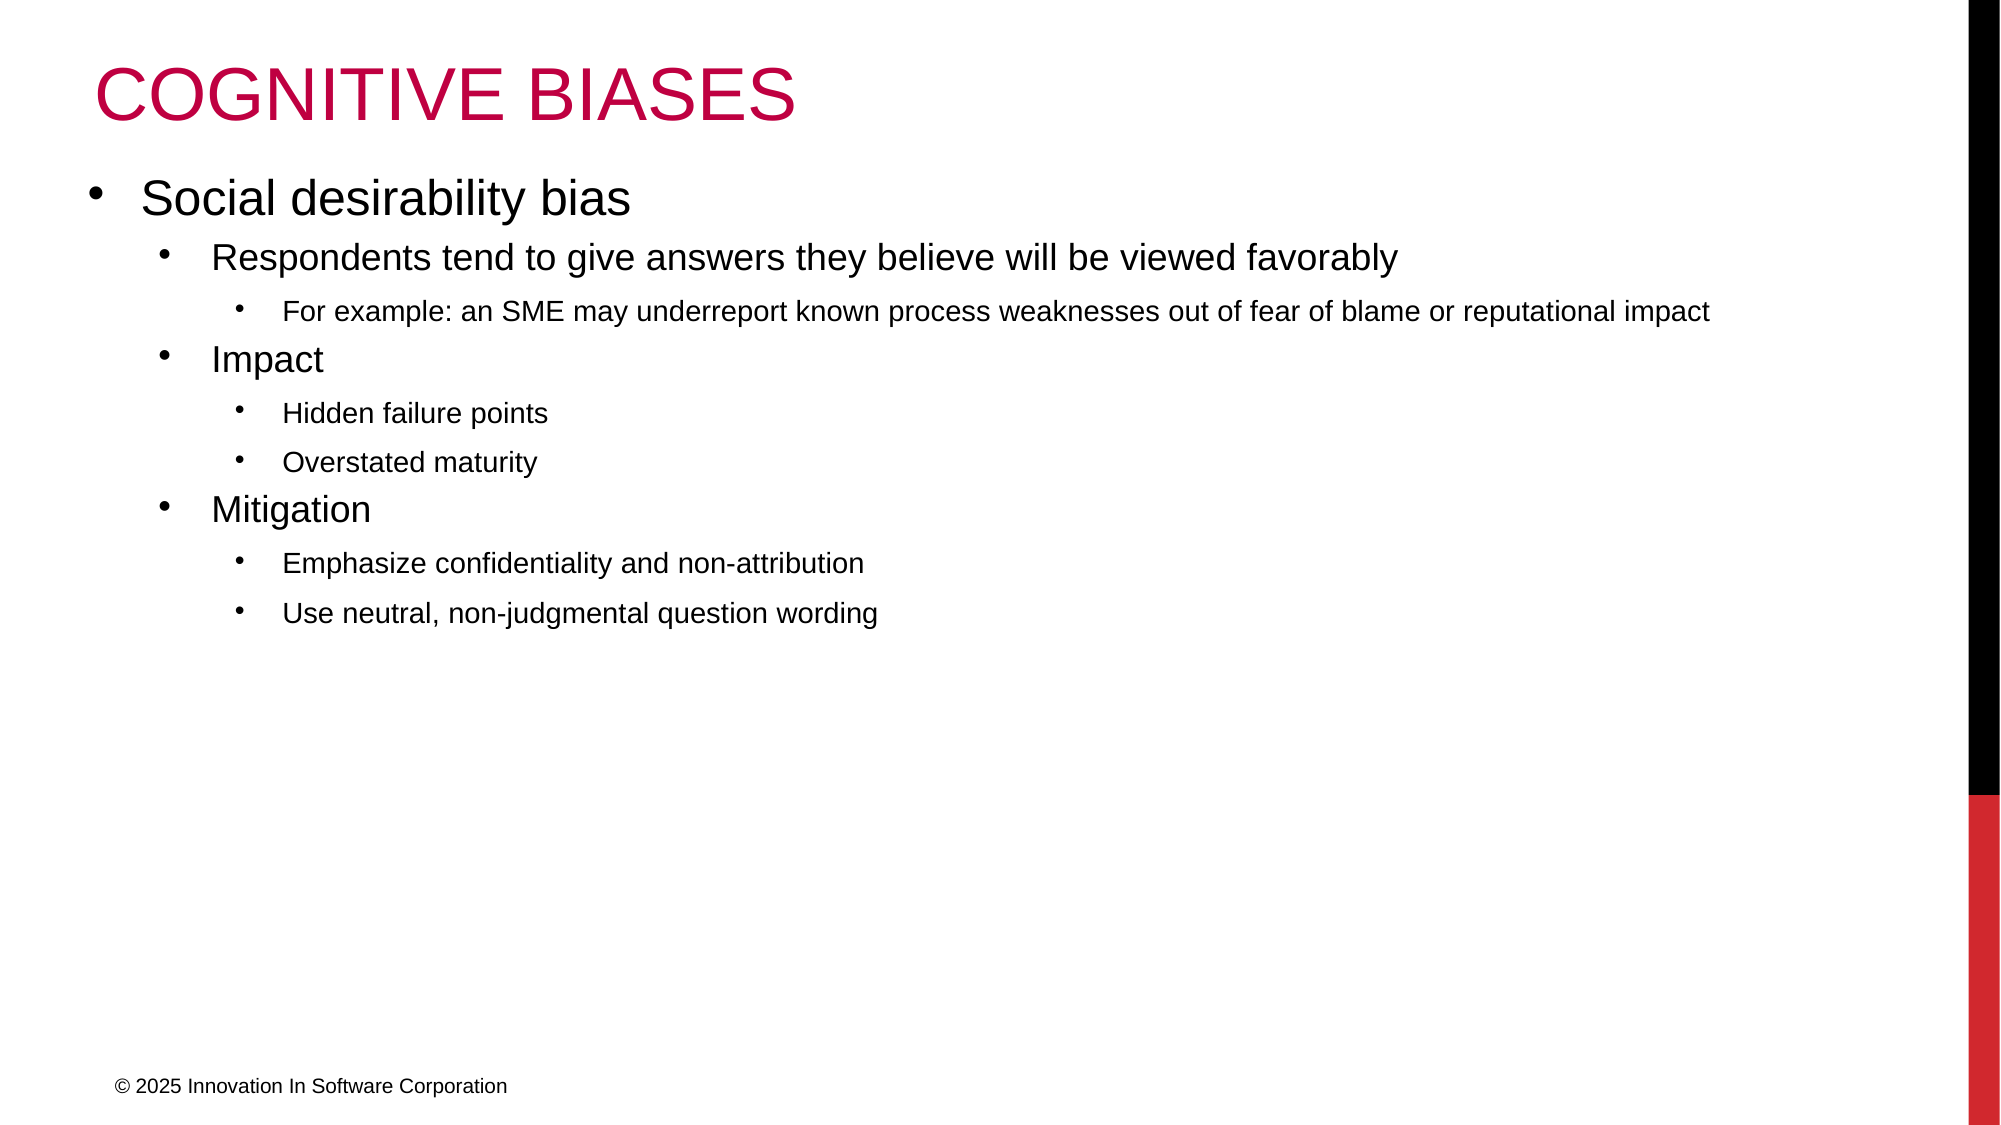

# Cognitive biases
Social desirability bias
Respondents tend to give answers they believe will be viewed favorably
For example: an SME may underreport known process weaknesses out of fear of blame or reputational impact
Impact
Hidden failure points
Overstated maturity
Mitigation
Emphasize confidentiality and non-attribution
Use neutral, non-judgmental question wording
© 2025 Innovation In Software Corporation